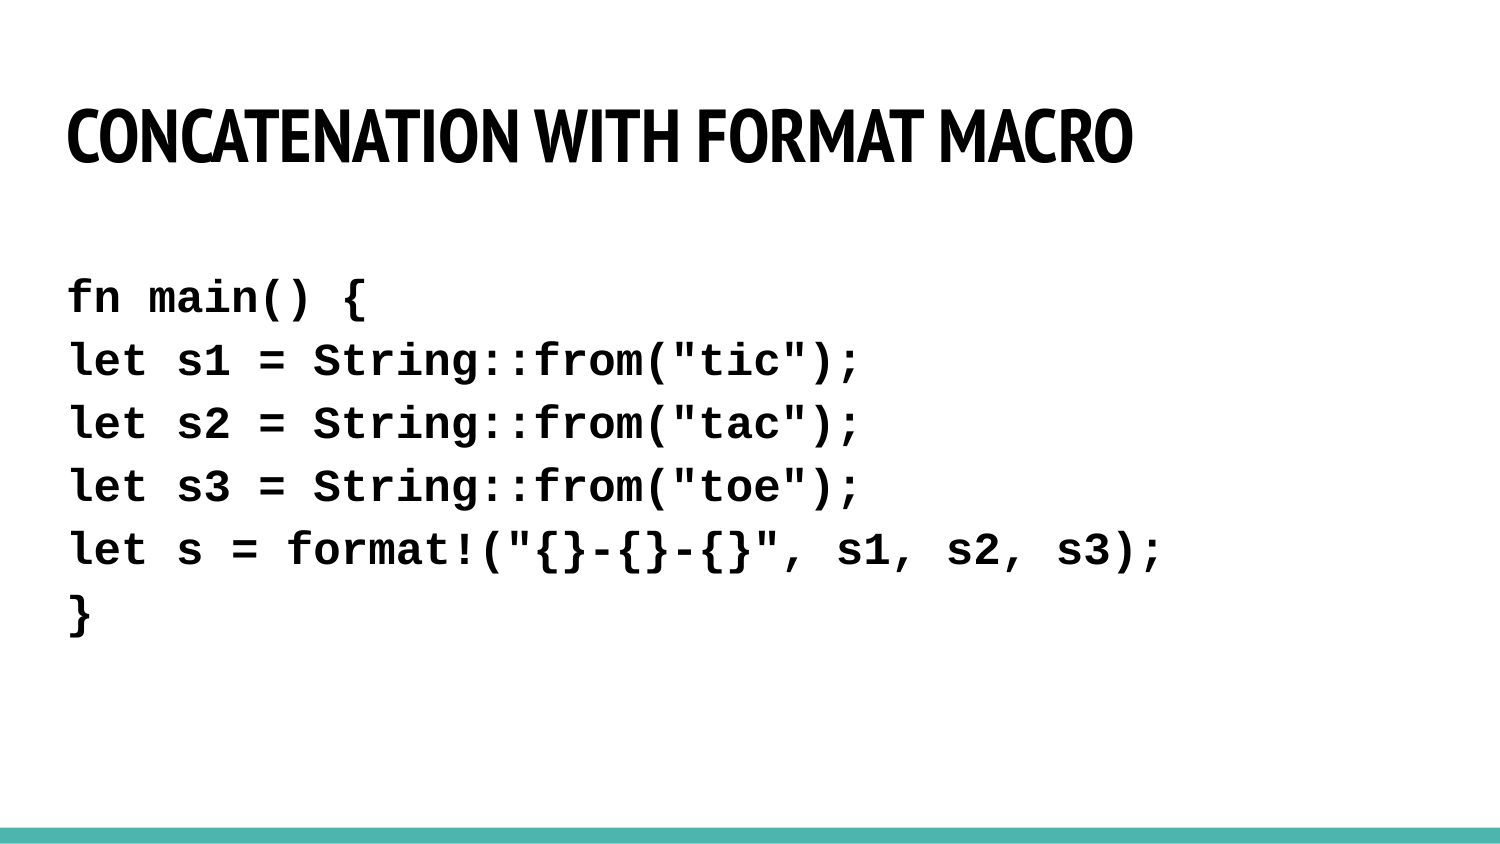

# CONCATENATION WITH FORMAT MACRO
fn main() {
let s1 = String::from("tic");
let s2 = String::from("tac");
let s3 = String::from("toe");
let s = format!("{}-{}-{}", s1, s2, s3);
}